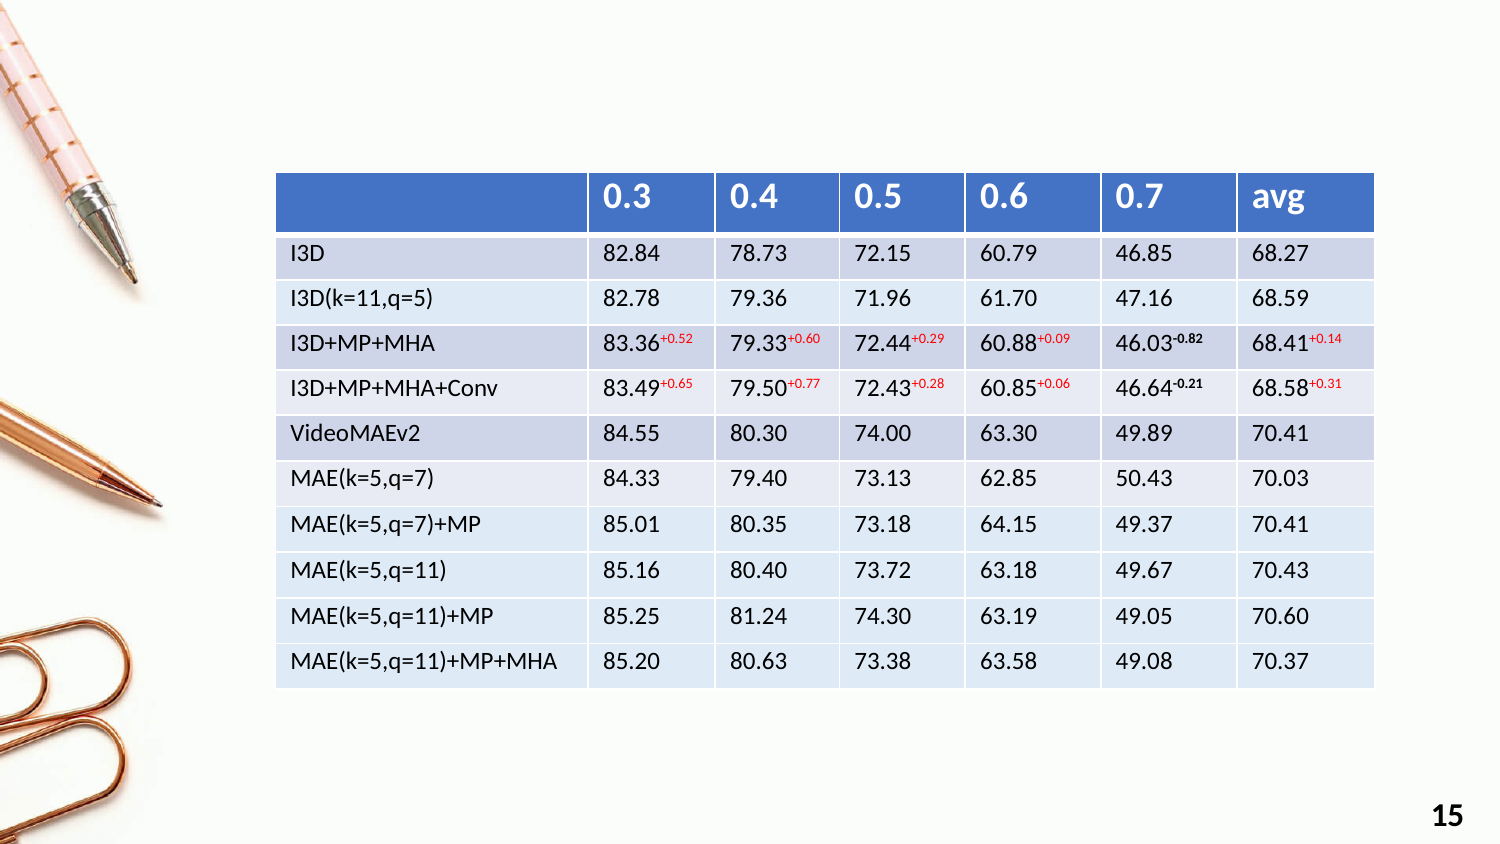

|  | 0.3 | 0.4 | 0.5 | 0.6 | 0.7 | avg |
| --- | --- | --- | --- | --- | --- | --- |
| I3D | 82.84 | 78.73 | 72.15 | 60.79 | 46.85 | 68.27 |
| I3D(k=11,q=5) | 82.78 | 79.36 | 71.96 | 61.70 | 47.16 | 68.59 |
| I3D+MP+MHA | 83.36+0.52 | 79.33+0.60 | 72.44+0.29 | 60.88+0.09 | 46.03-0.82 | 68.41+0.14 |
| I3D+MP+MHA+Conv | 83.49+0.65 | 79.50+0.77 | 72.43+0.28 | 60.85+0.06 | 46.64-0.21 | 68.58+0.31 |
| VideoMAEv2 | 84.55 | 80.30 | 74.00 | 63.30 | 49.89 | 70.41 |
| MAE(k=5,q=7) | 84.33 | 79.40 | 73.13 | 62.85 | 50.43 | 70.03 |
| MAE(k=5,q=7)+MP | 85.01 | 80.35 | 73.18 | 64.15 | 49.37 | 70.41 |
| MAE(k=5,q=11) | 85.16 | 80.40 | 73.72 | 63.18 | 49.67 | 70.43 |
| MAE(k=5,q=11)+MP | 85.25 | 81.24 | 74.30 | 63.19 | 49.05 | 70.60 |
| MAE(k=5,q=11)+MP+MHA | 85.20 | 80.63 | 73.38 | 63.58 | 49.08 | 70.37 |
15